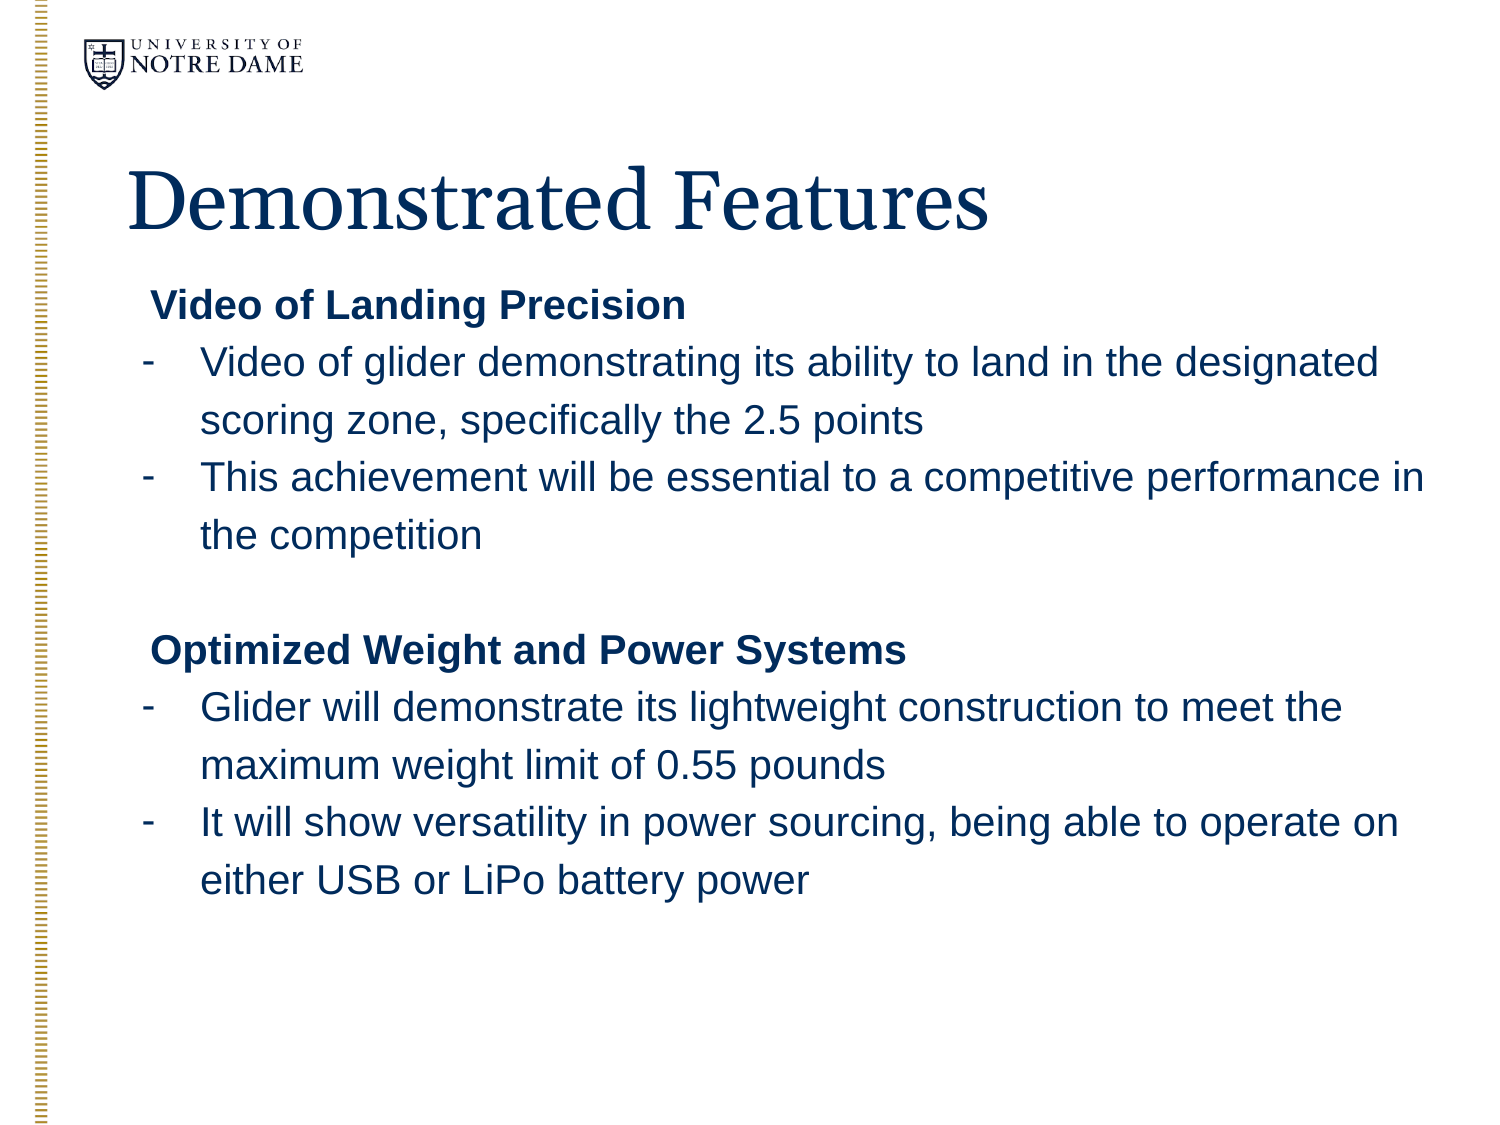

# Demonstrated Features
Video of Landing Precision
Video of glider demonstrating its ability to land in the designated scoring zone, specifically the 2.5 points
This achievement will be essential to a competitive performance in the competition

Optimized Weight and Power Systems
Glider will demonstrate its lightweight construction to meet the maximum weight limit of 0.55 pounds
It will show versatility in power sourcing, being able to operate on either USB or LiPo battery power